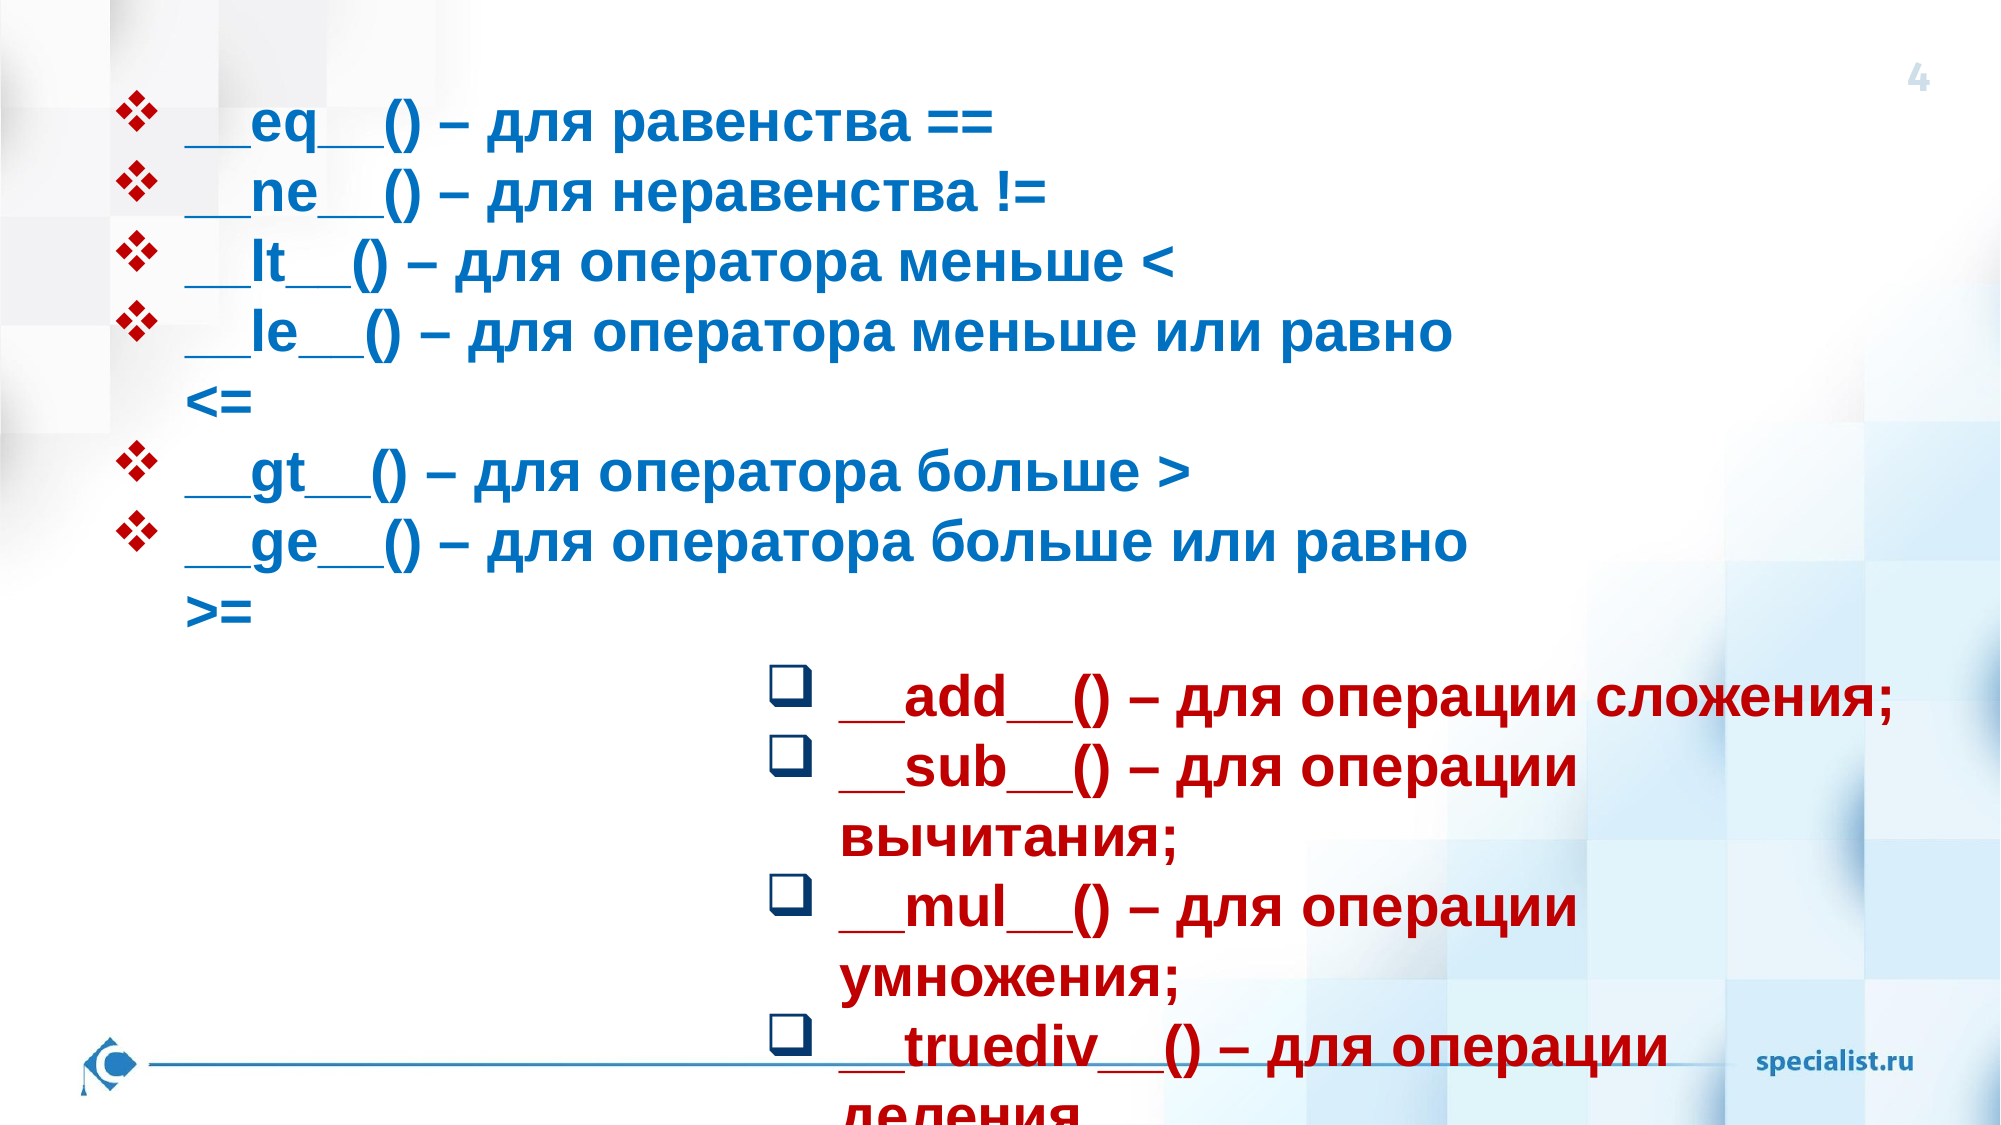

__eq__() – для равенства ==
__ne__() – для неравенства !=
__lt__() – для оператора меньше <
__le__() – для оператора меньше или равно <=
__gt__() – для оператора больше >
__ge__() – для оператора больше или равно >=
__add__() – для операции сложения;
__sub__() – для операции вычитания;
__mul__() – для операции умножения;
__truediv__() – для операции деления.